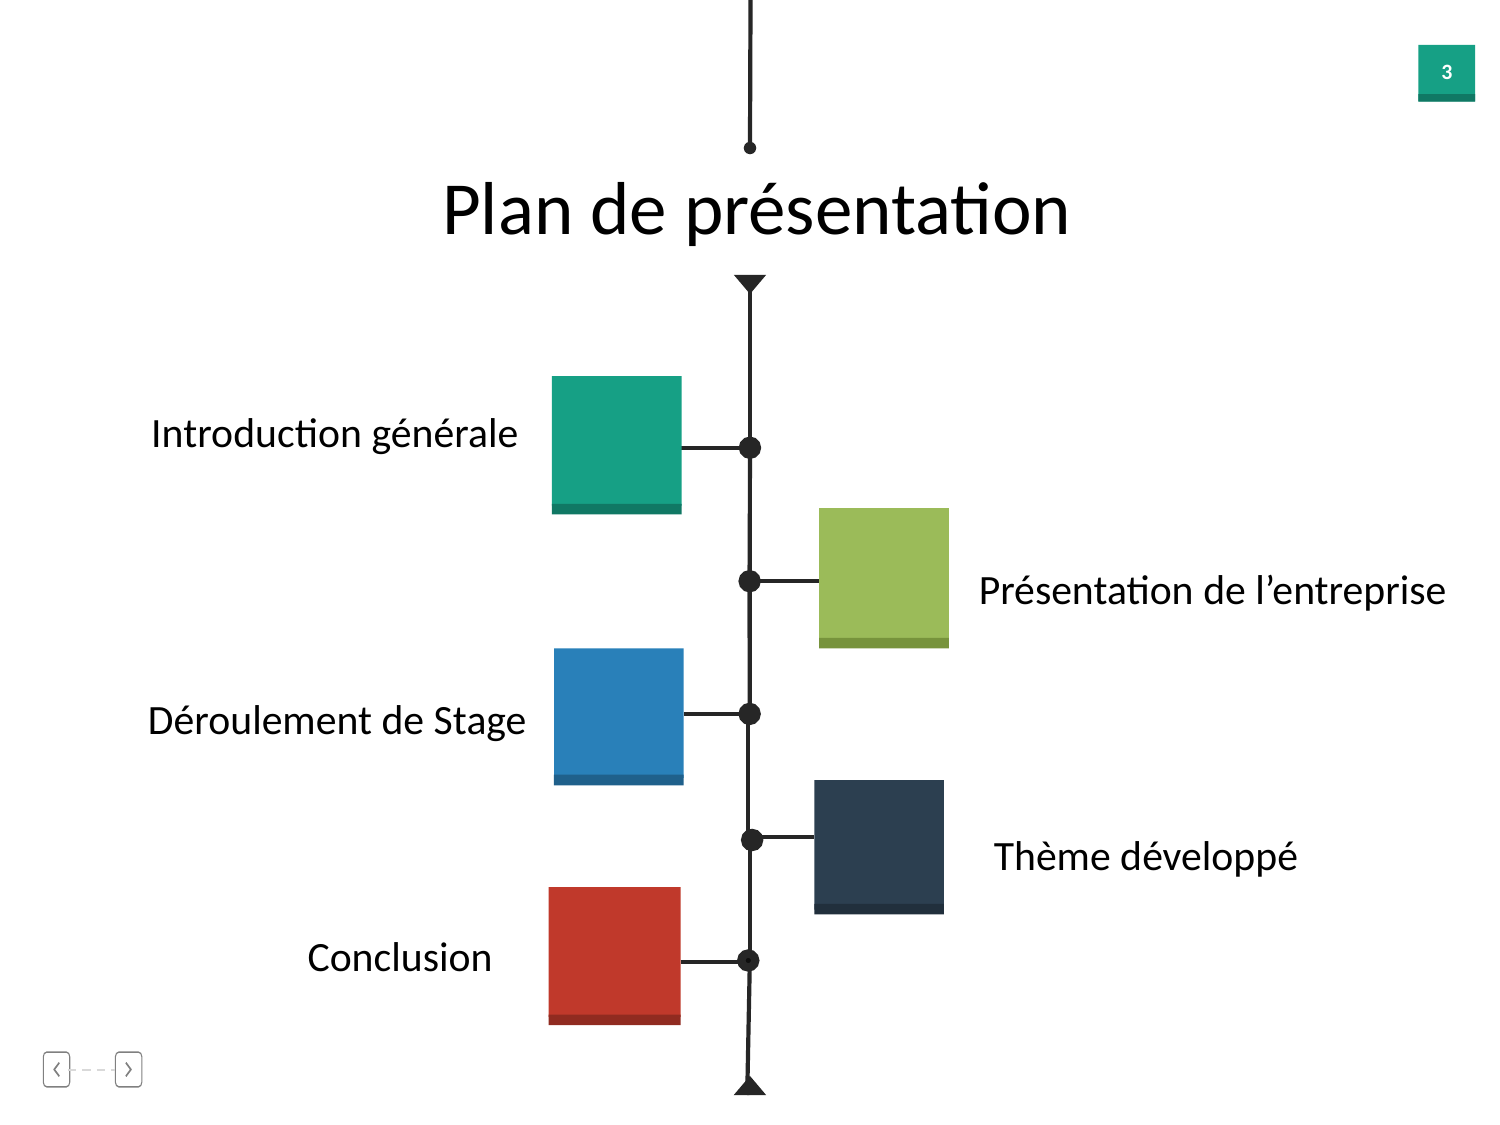

Plan de présentation

Introduction générale

Présentation de l’entreprise

Déroulement de Stage

Thème développé

Conclusion